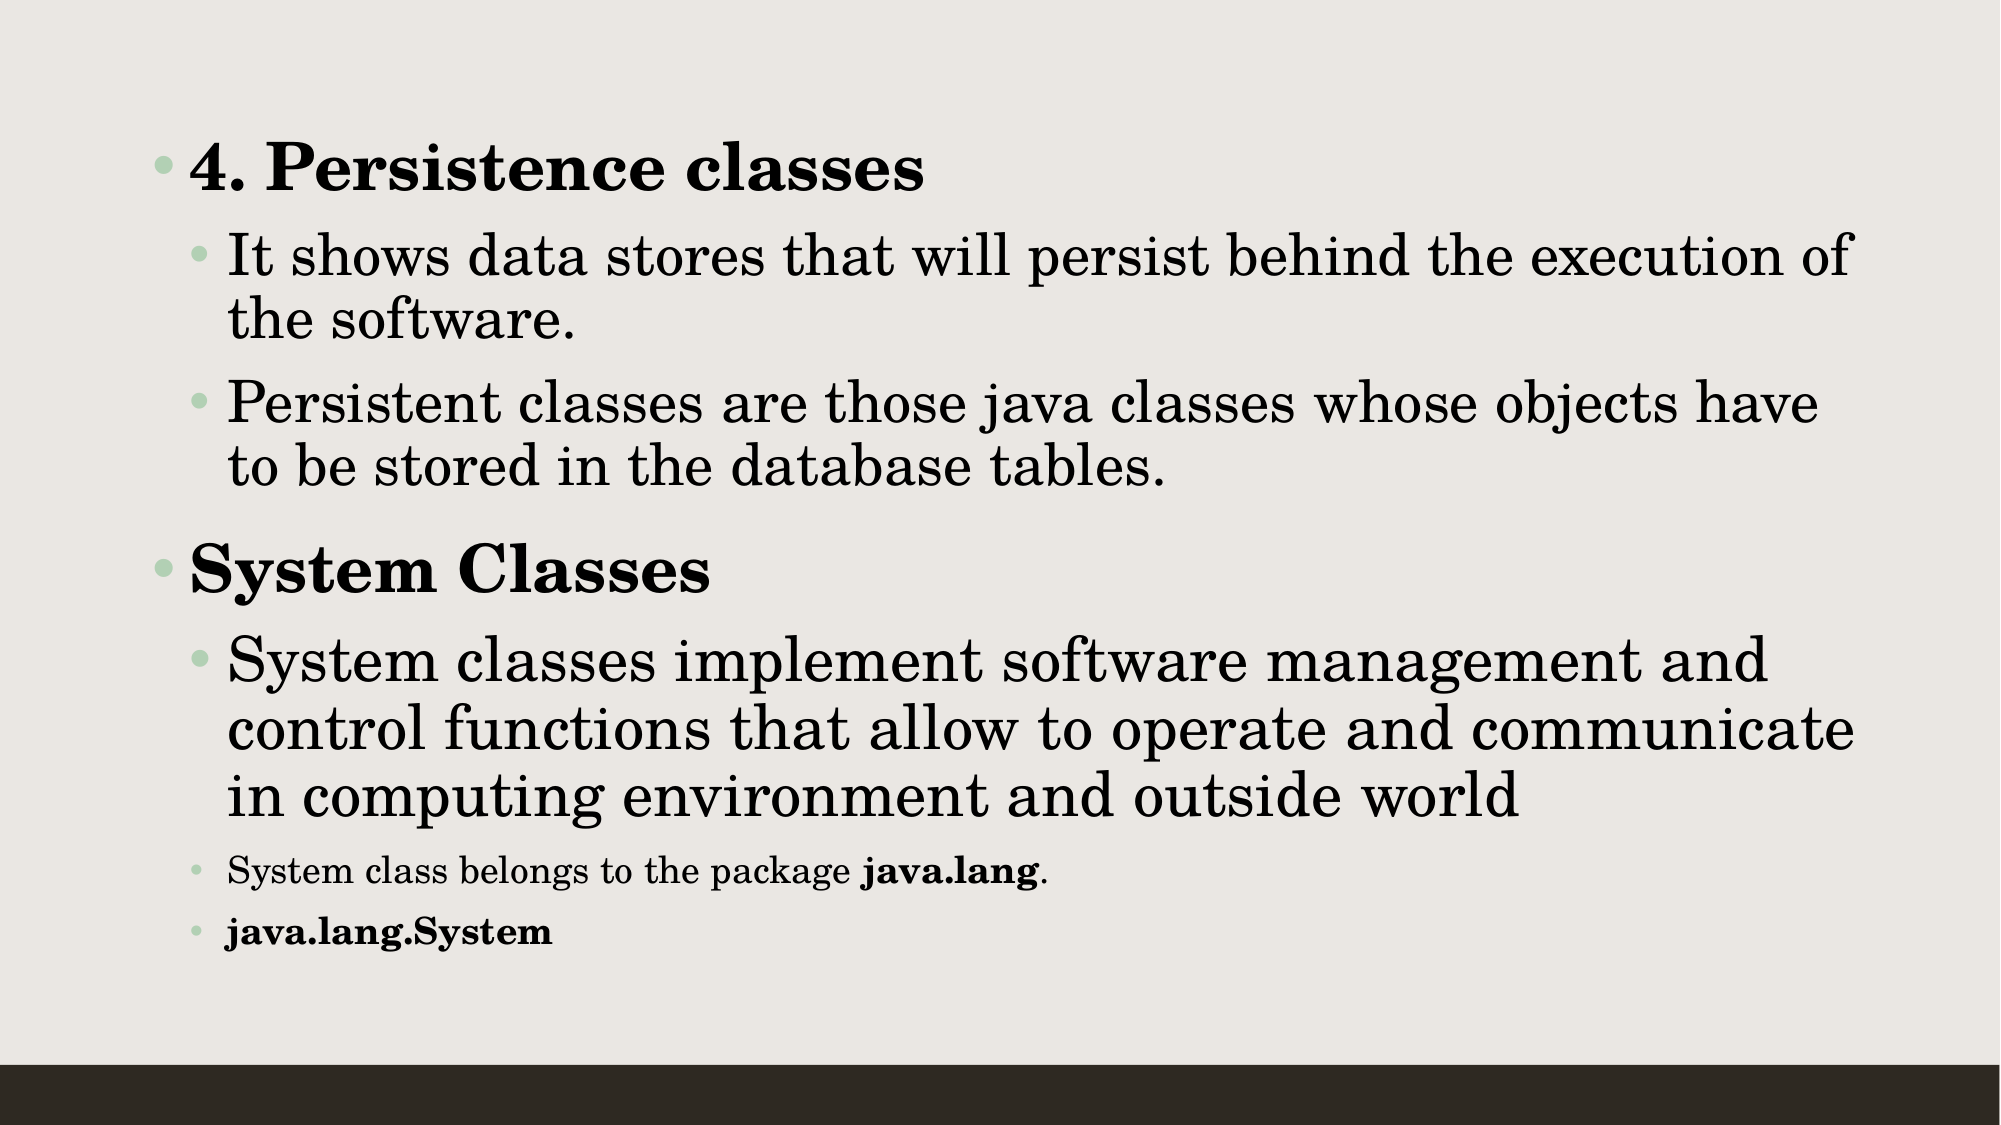

4. Persistence classes
It shows data stores that will persist behind the execution of the software.
Persistent classes are those java classes whose objects have to be stored in the database tables.
System Classes
System classes implement software management and control functions that allow to operate and communicate in computing environment and outside world
System class belongs to the package java.lang.
java.lang.System